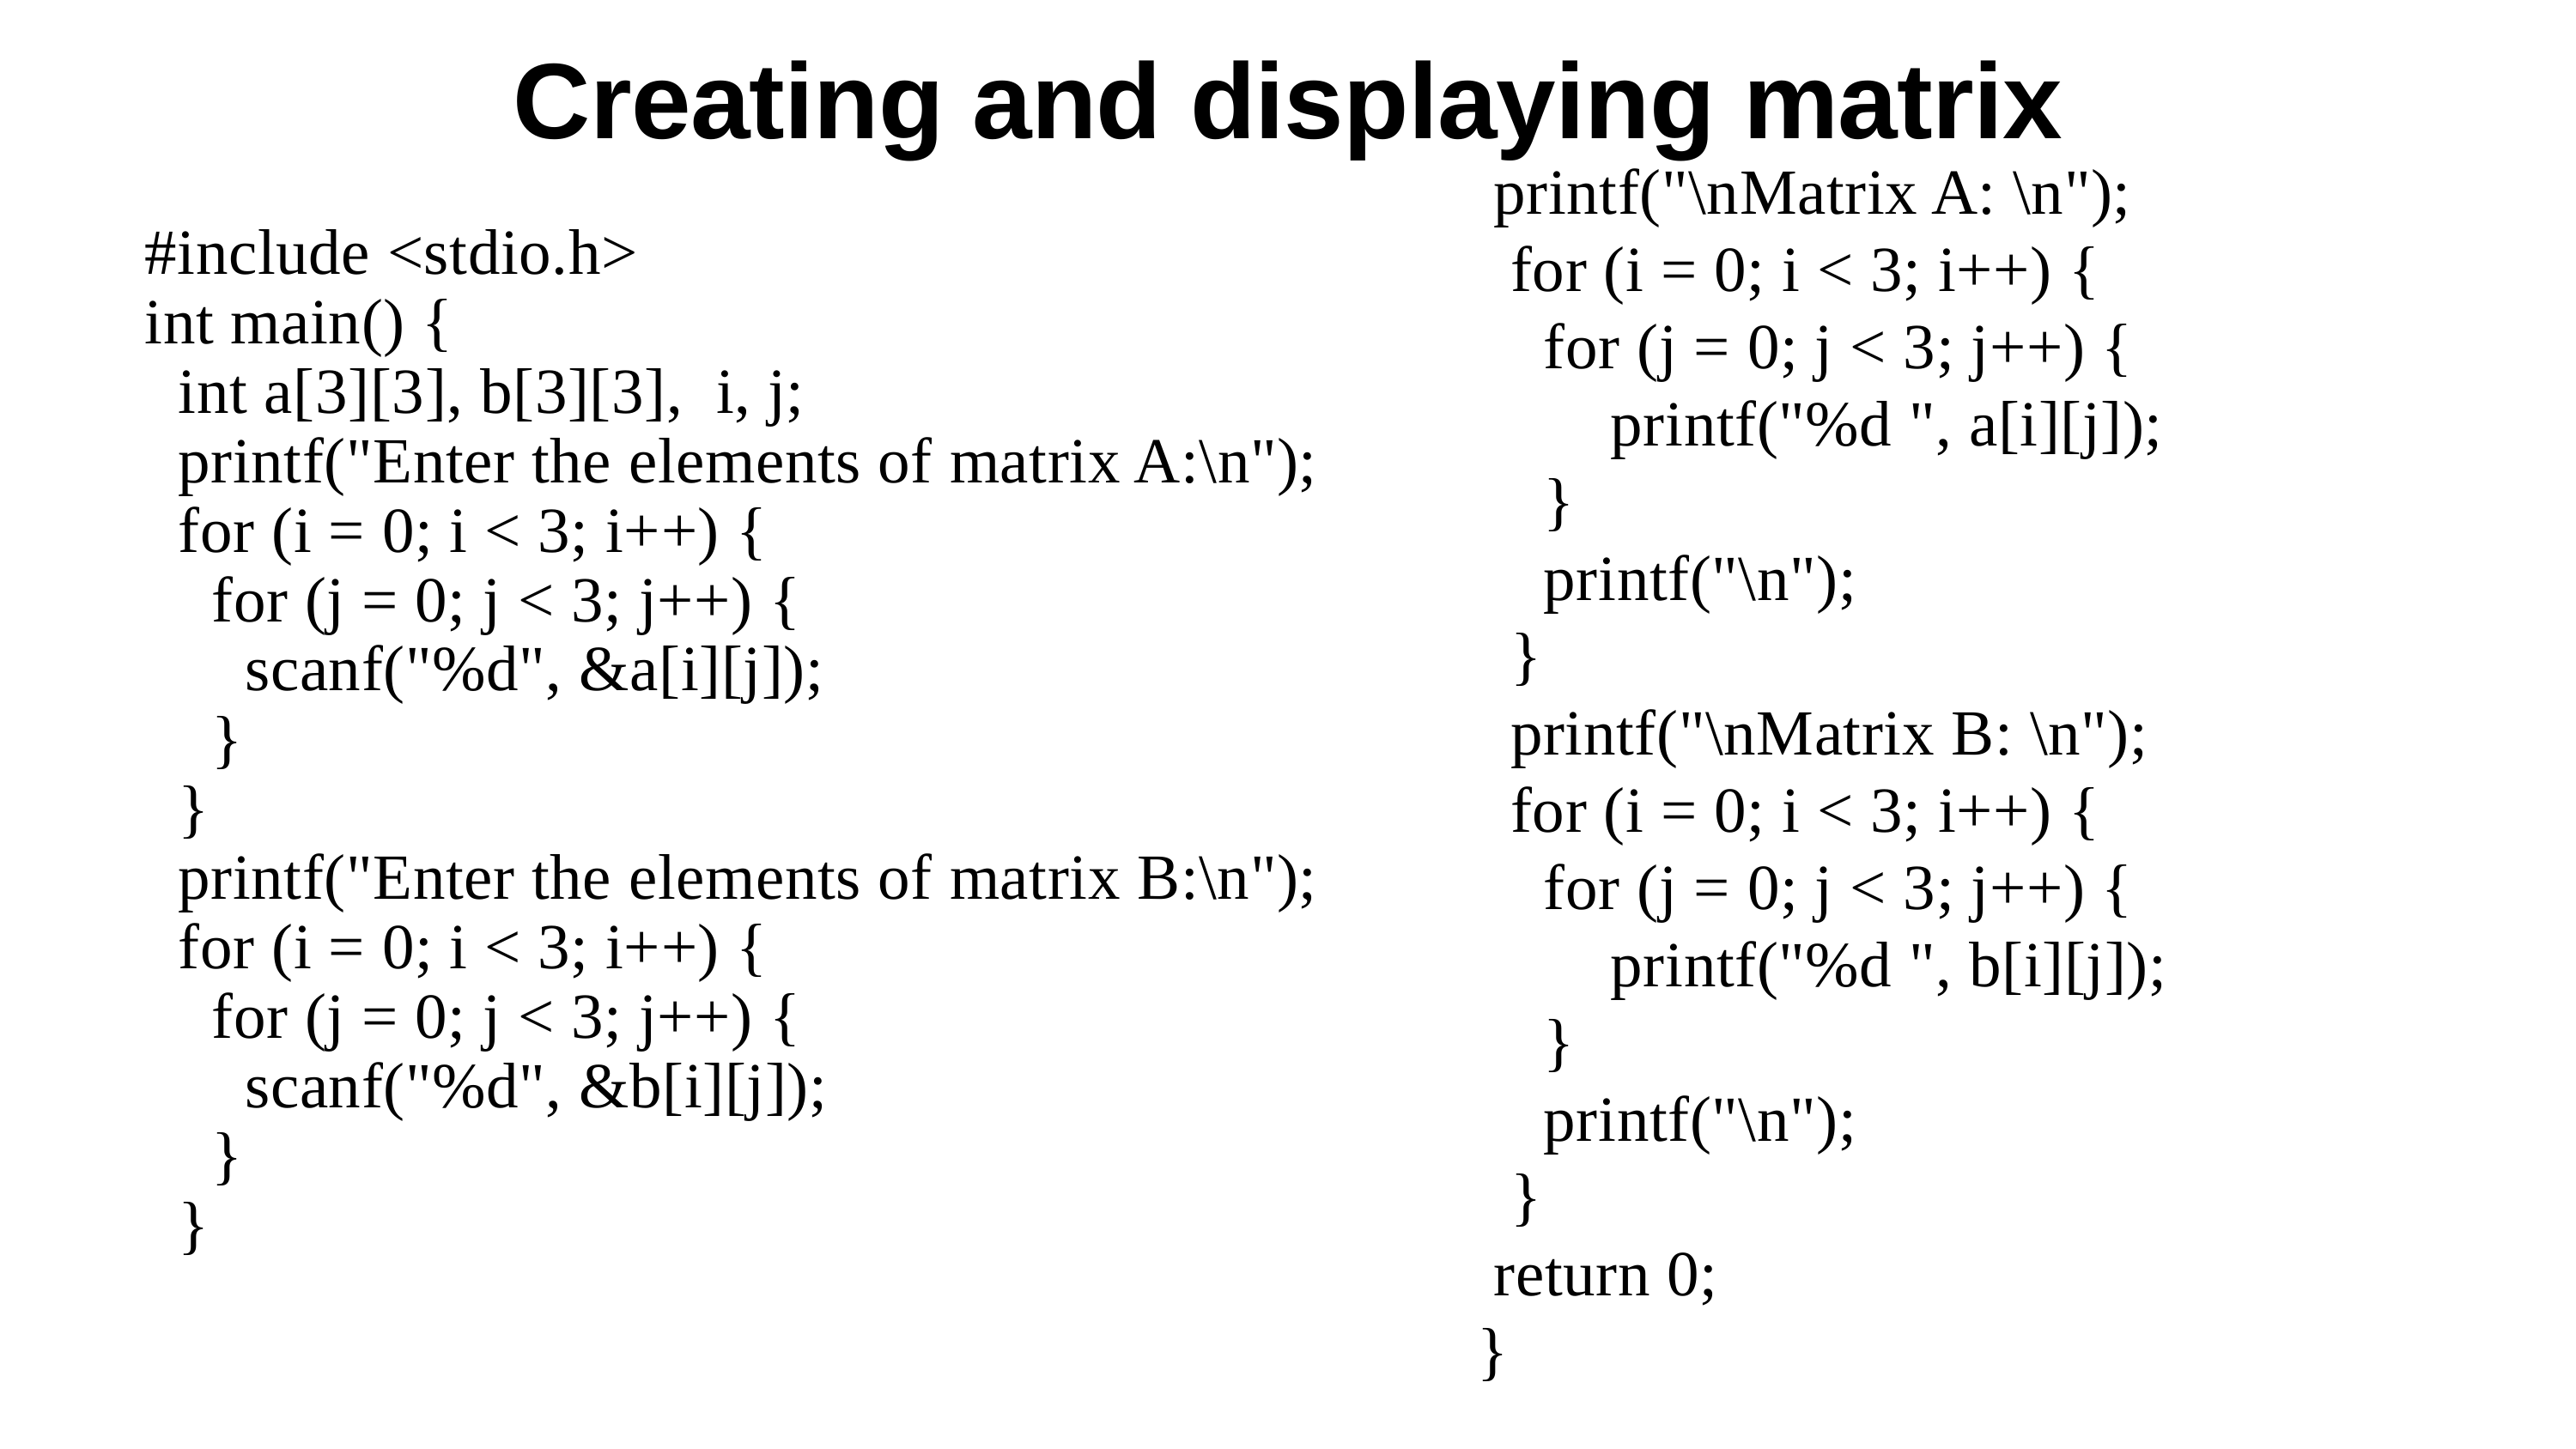

Creating and displaying matrix
 printf("\nMatrix A: \n");
  for (i = 0; i < 3; i++) {
    for (j = 0; j < 3; j++) {
        printf("%d ", a[i][j]);
    }
    printf("\n");
  }
  printf("\nMatrix B: \n");
  for (i = 0; i < 3; i++) {
    for (j = 0; j < 3; j++) {
        printf("%d ", b[i][j]);
    }
    printf("\n");
  }
 return 0;
}
#include <stdio.h>
int main() {
  int a[3][3], b[3][3],  i, j;
  printf("Enter the elements of matrix A:\n");
  for (i = 0; i < 3; i++) {
    for (j = 0; j < 3; j++) {
      scanf("%d", &a[i][j]);
    }
  }
  printf("Enter the elements of matrix B:\n");
  for (i = 0; i < 3; i++) {
    for (j = 0; j < 3; j++) {
      scanf("%d", &b[i][j]);
    }
  }